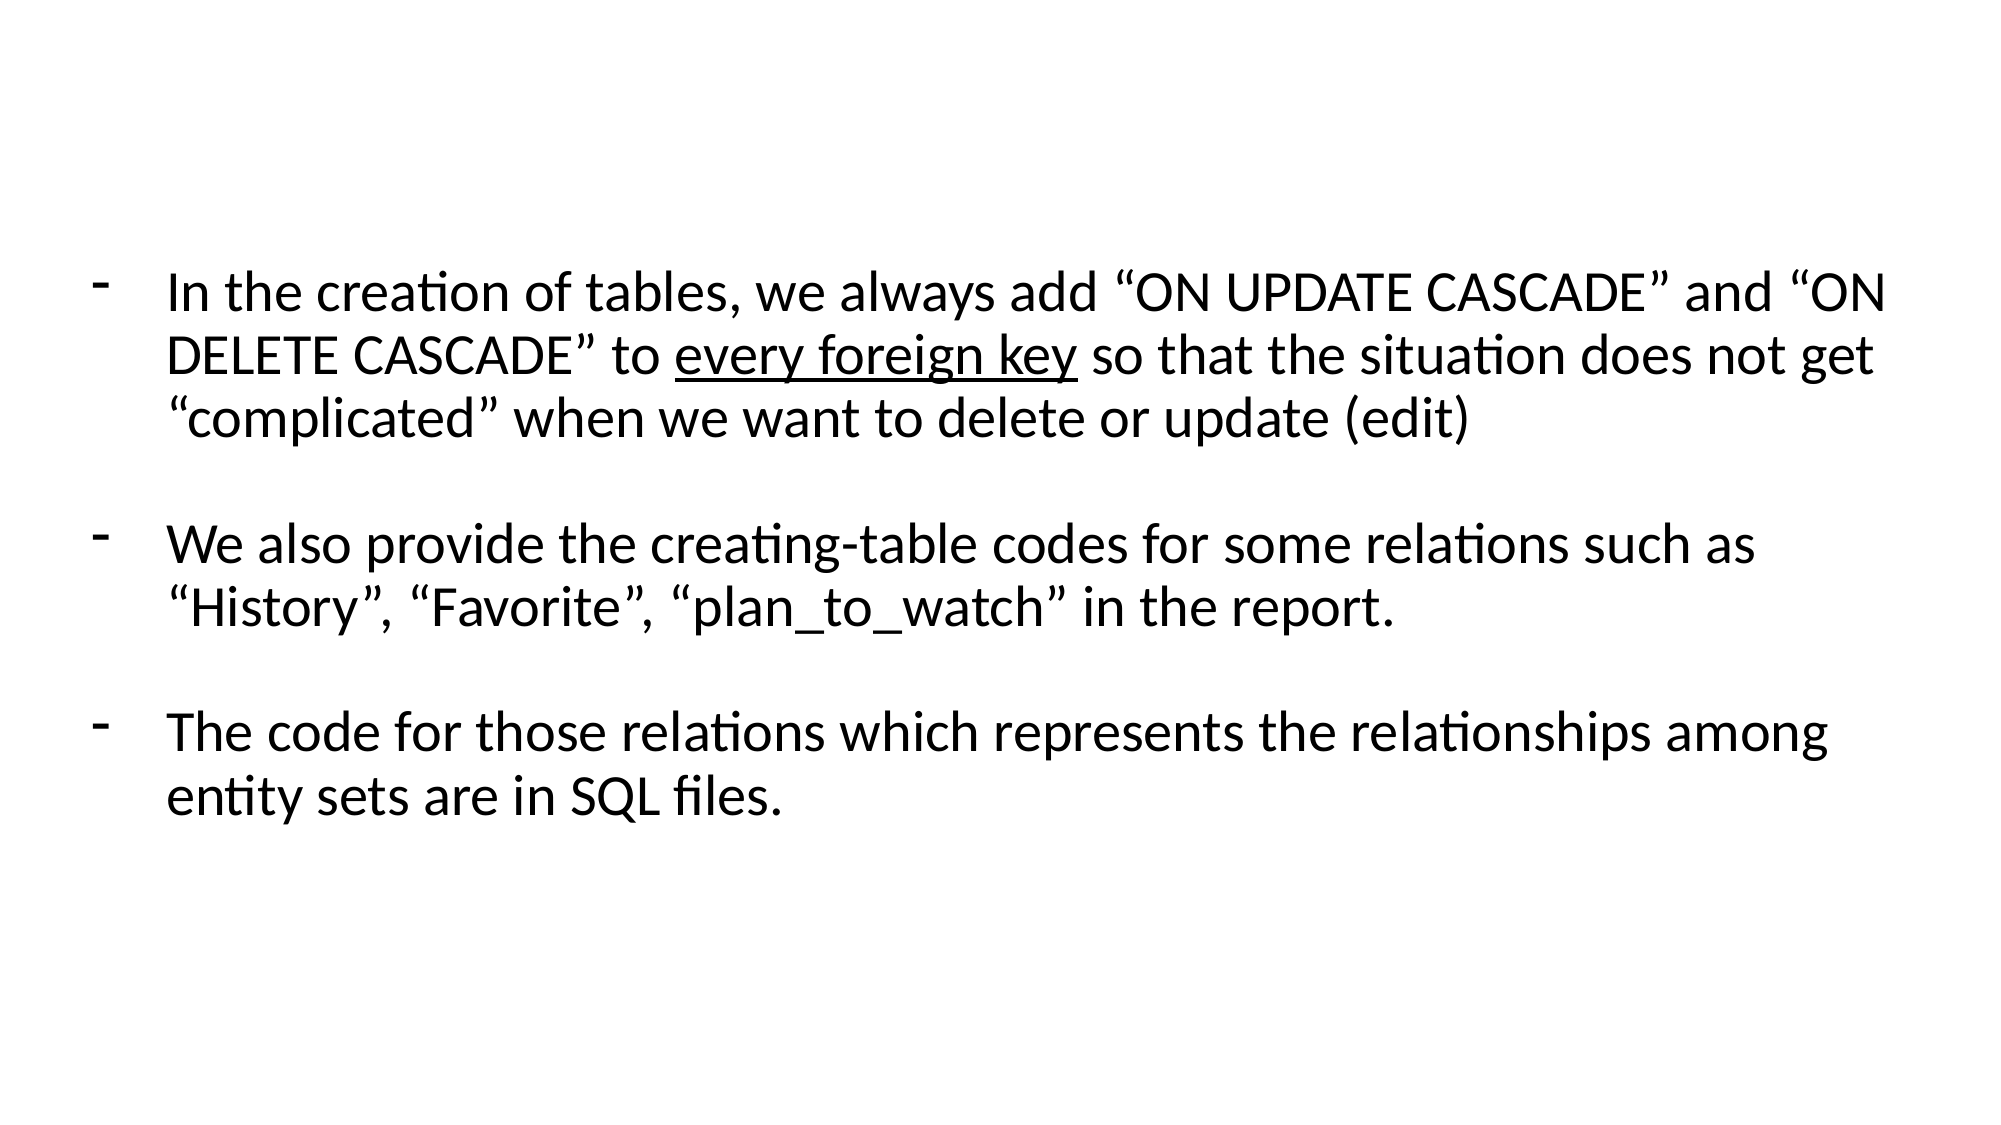

In the creation of tables, we always add “ON UPDATE CASCADE” and “ON DELETE CASCADE” to every foreign key so that the situation does not get “complicated” when we want to delete or update (edit)

We also provide the creating-table codes for some relations such as “History”, “Favorite”, “plan_to_watch” in the report.

The code for those relations which represents the relationships among entity sets are in SQL files.